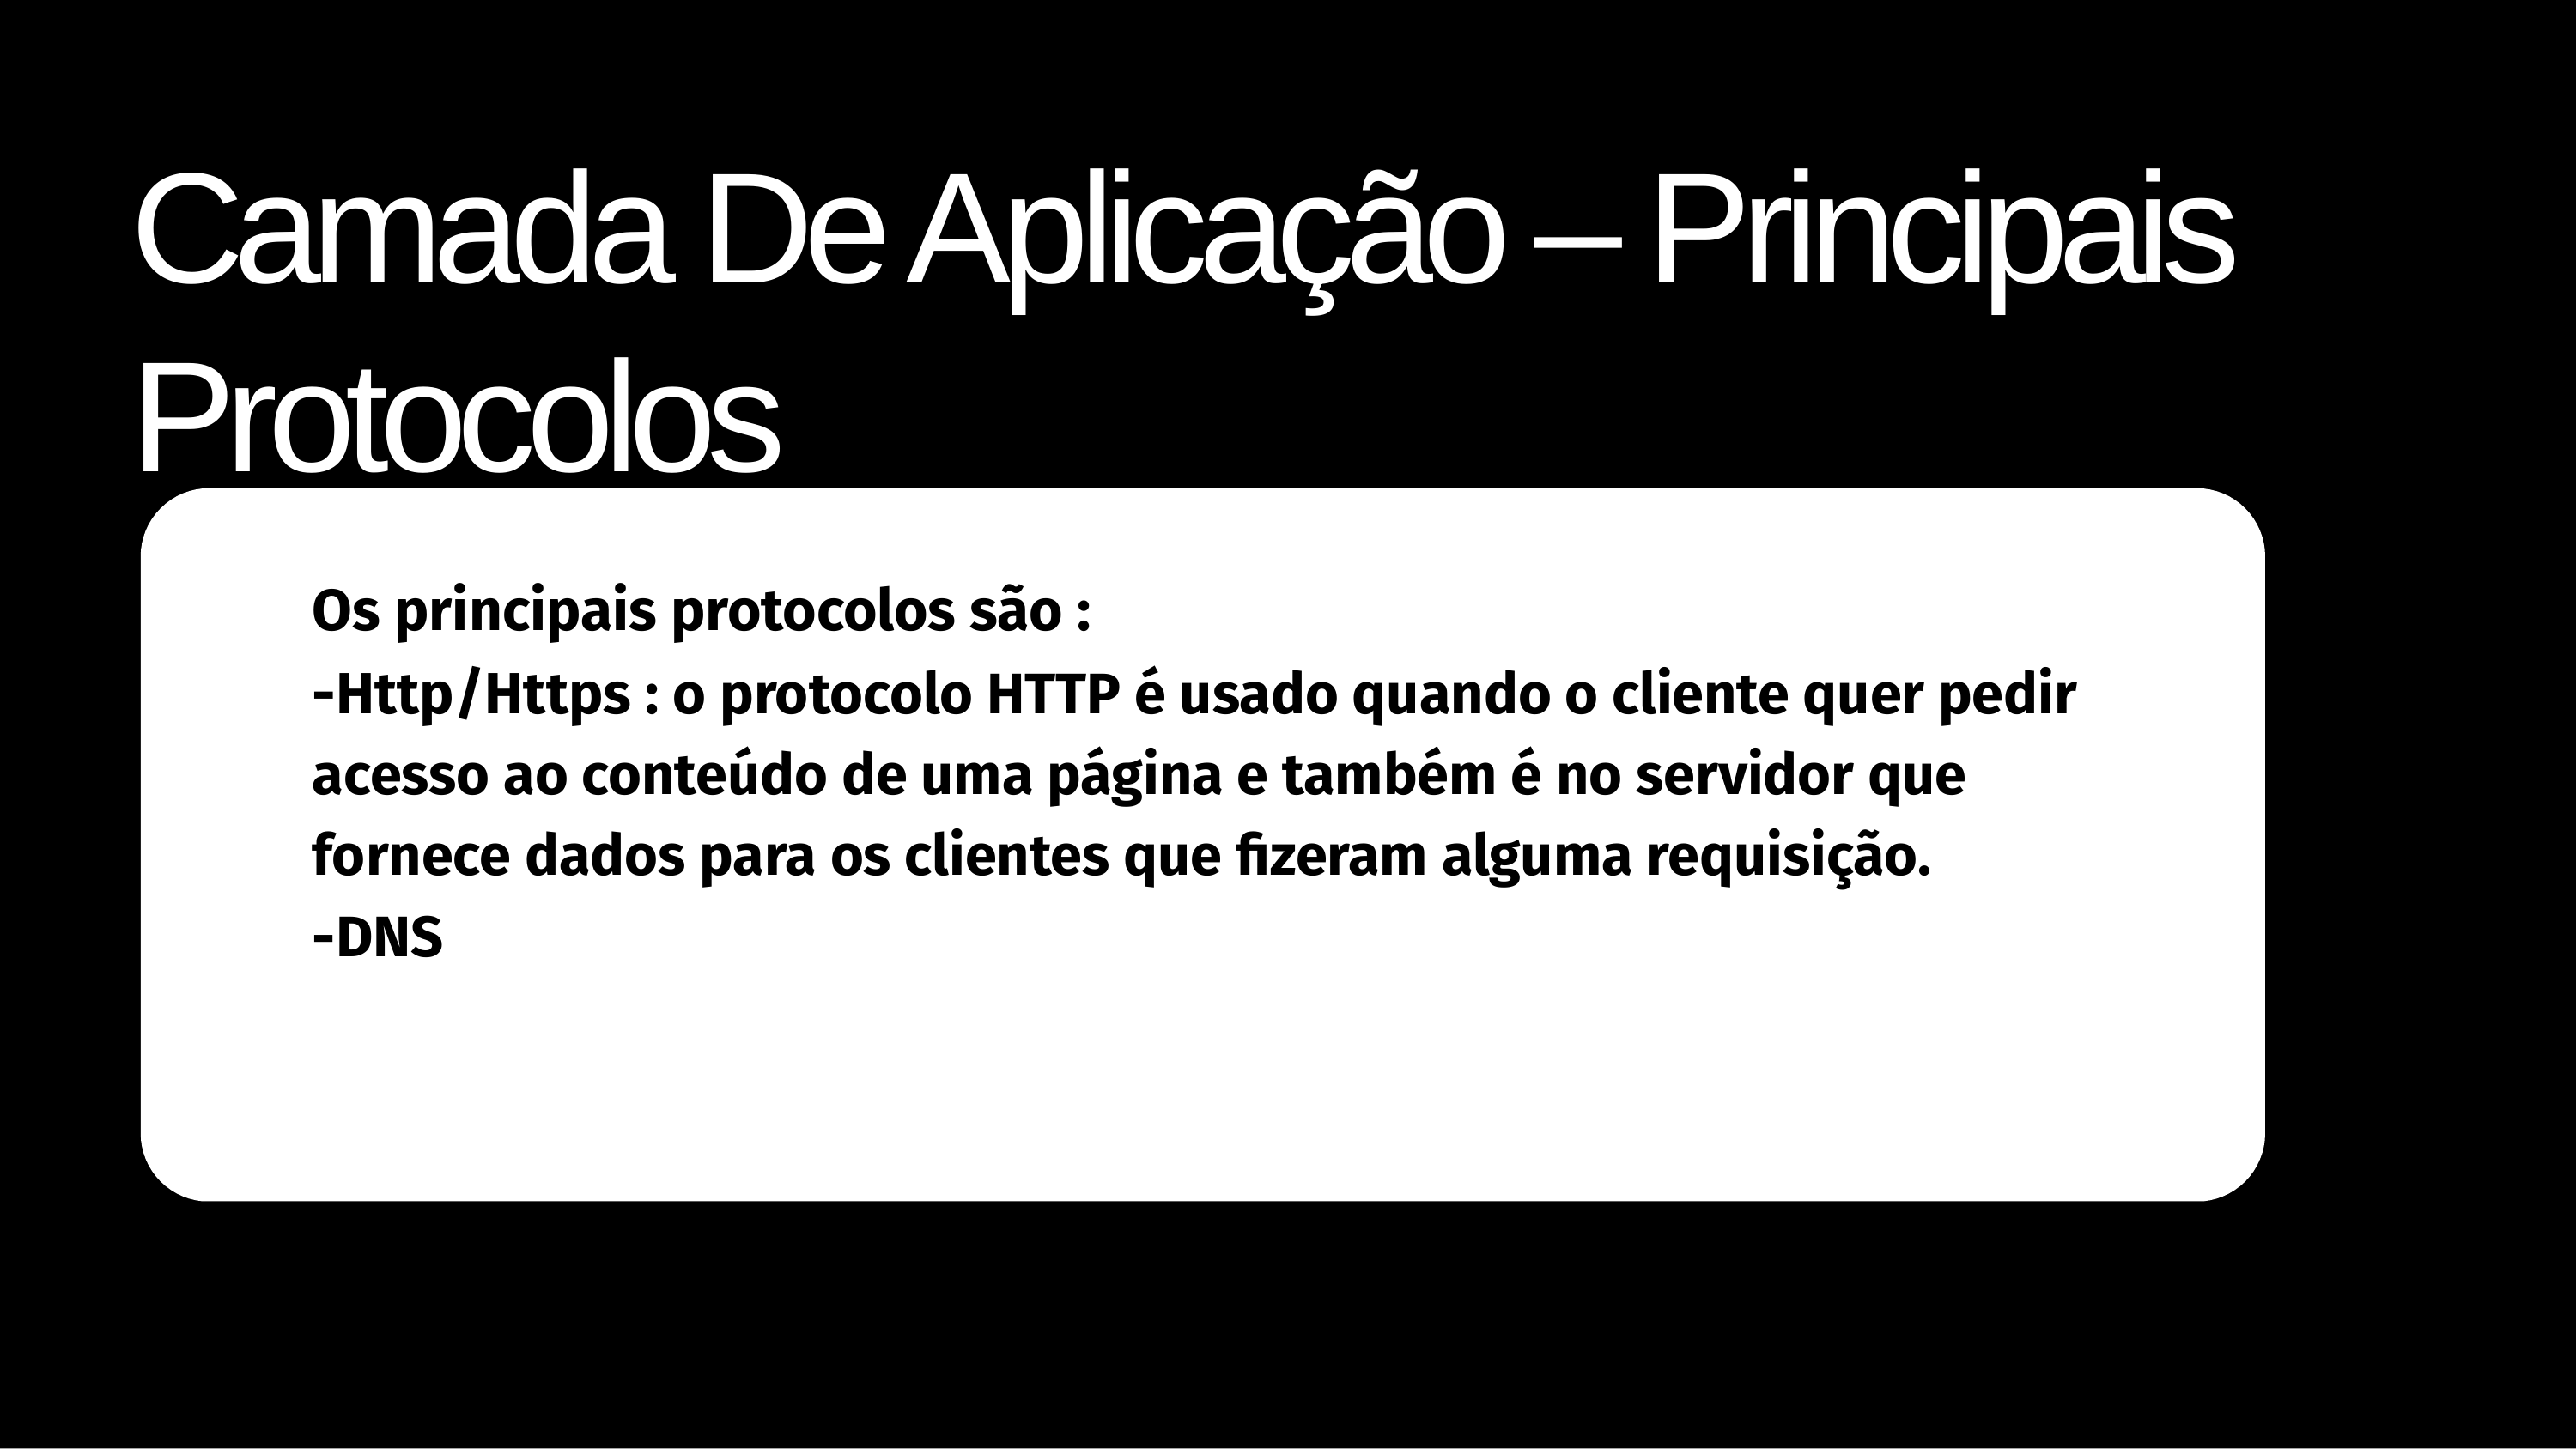

# Camada De Aplicação – Principais Protocolos

Os principais protocolos são :
-Http/Https : o protocolo HTTP é usado quando o cliente quer pedir acesso ao conteúdo de uma página e também é no servidor que fornece dados para os clientes que fizeram alguma requisição.
-DNS